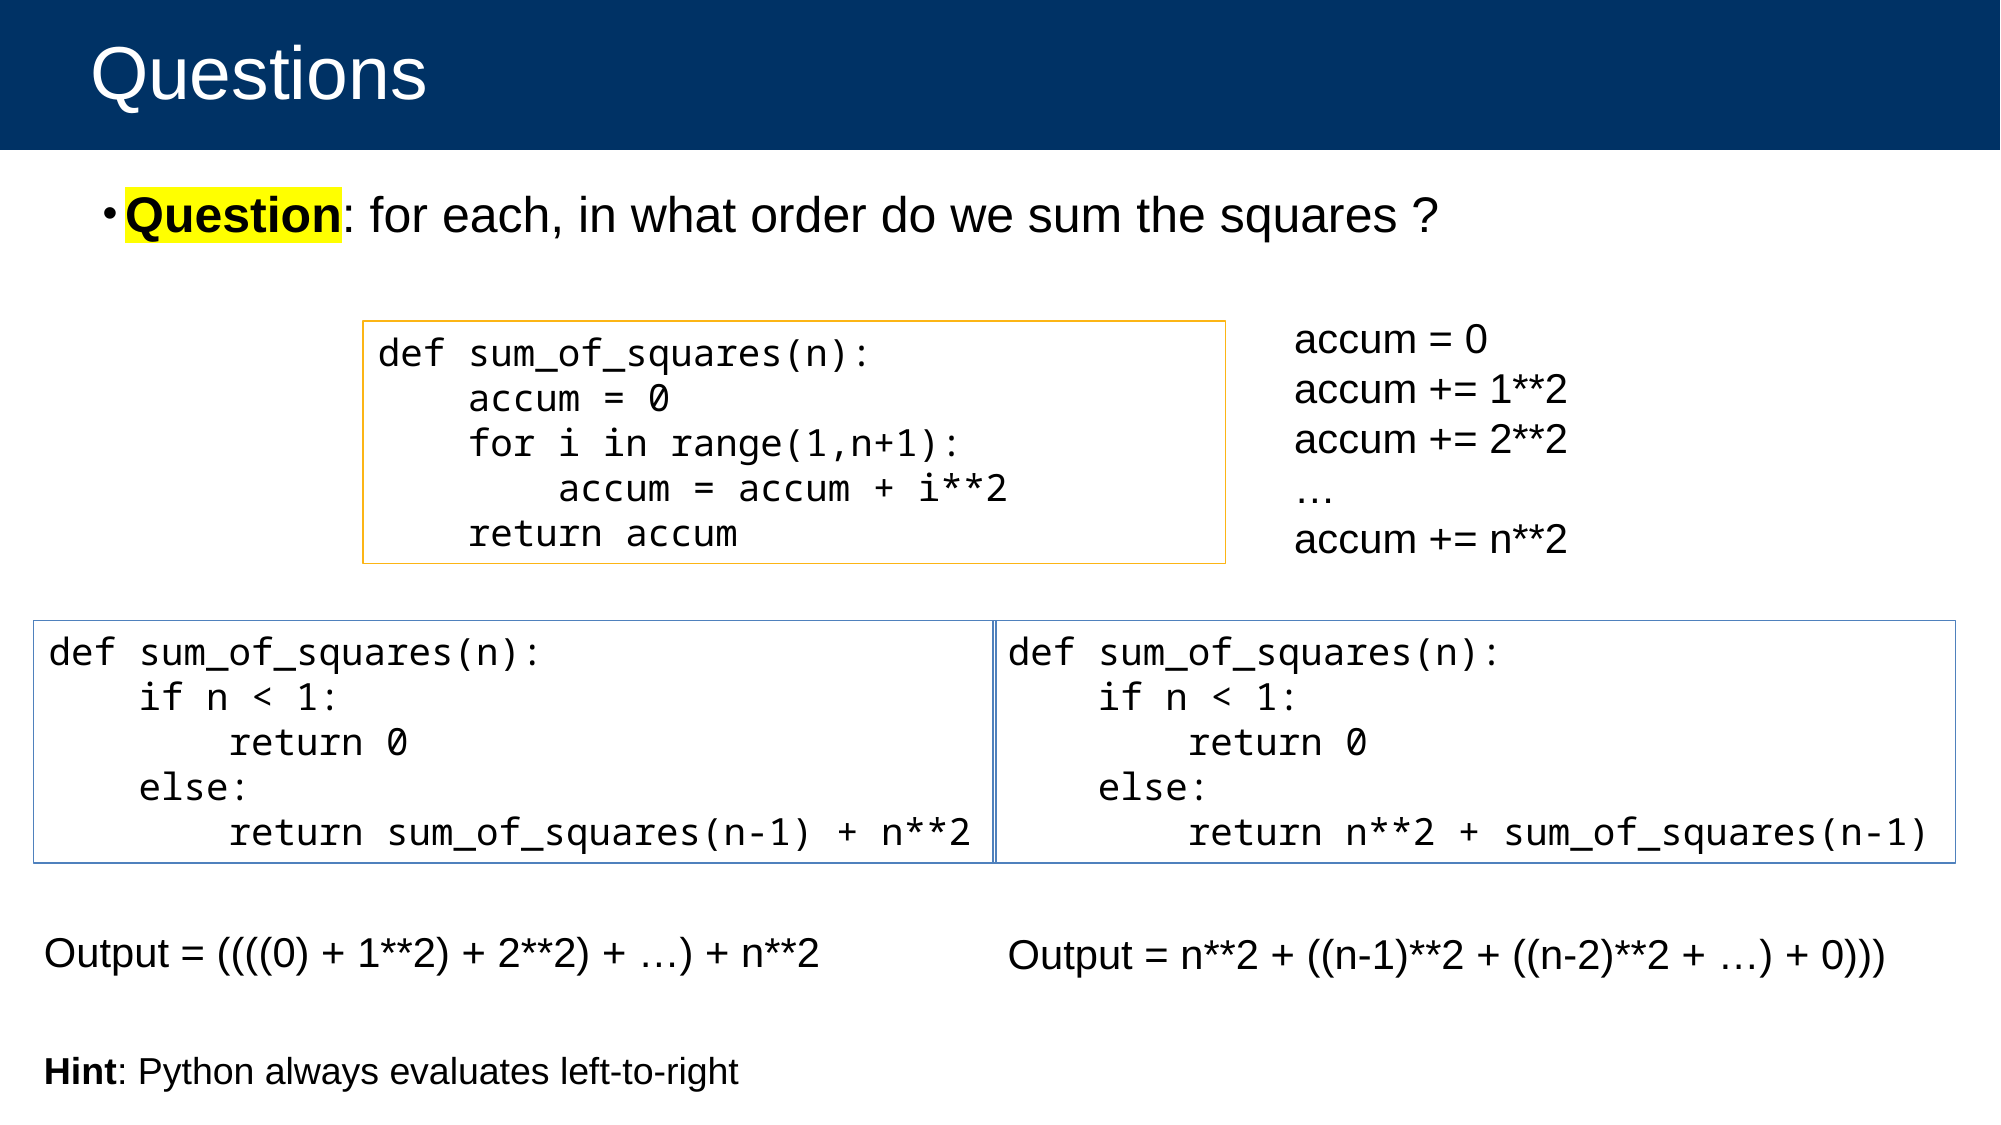

# Questions
Question: for each, in what order do we sum the squares ?
accum = 0
accum += 1**2
accum += 2**2
…
accum += n**2
def sum_of_squares(n):
    accum = 0
    for i in range(1,n+1):
        accum = accum + i**2
    return accum
def sum_of_squares(n):
    if n < 1:
        return 0
    else:
        return sum_of_squares(n-1) + n**2
def sum_of_squares(n):
    if n < 1:
        return 0
    else:
        return n**2 + sum_of_squares(n-1)
Output = ((((0) + 1**2) + 2**2) + …) + n**2
Output = n**2 + ((n-1)**2 + ((n-2)**2 + …) + 0)))
Hint: Python always evaluates left-to-right